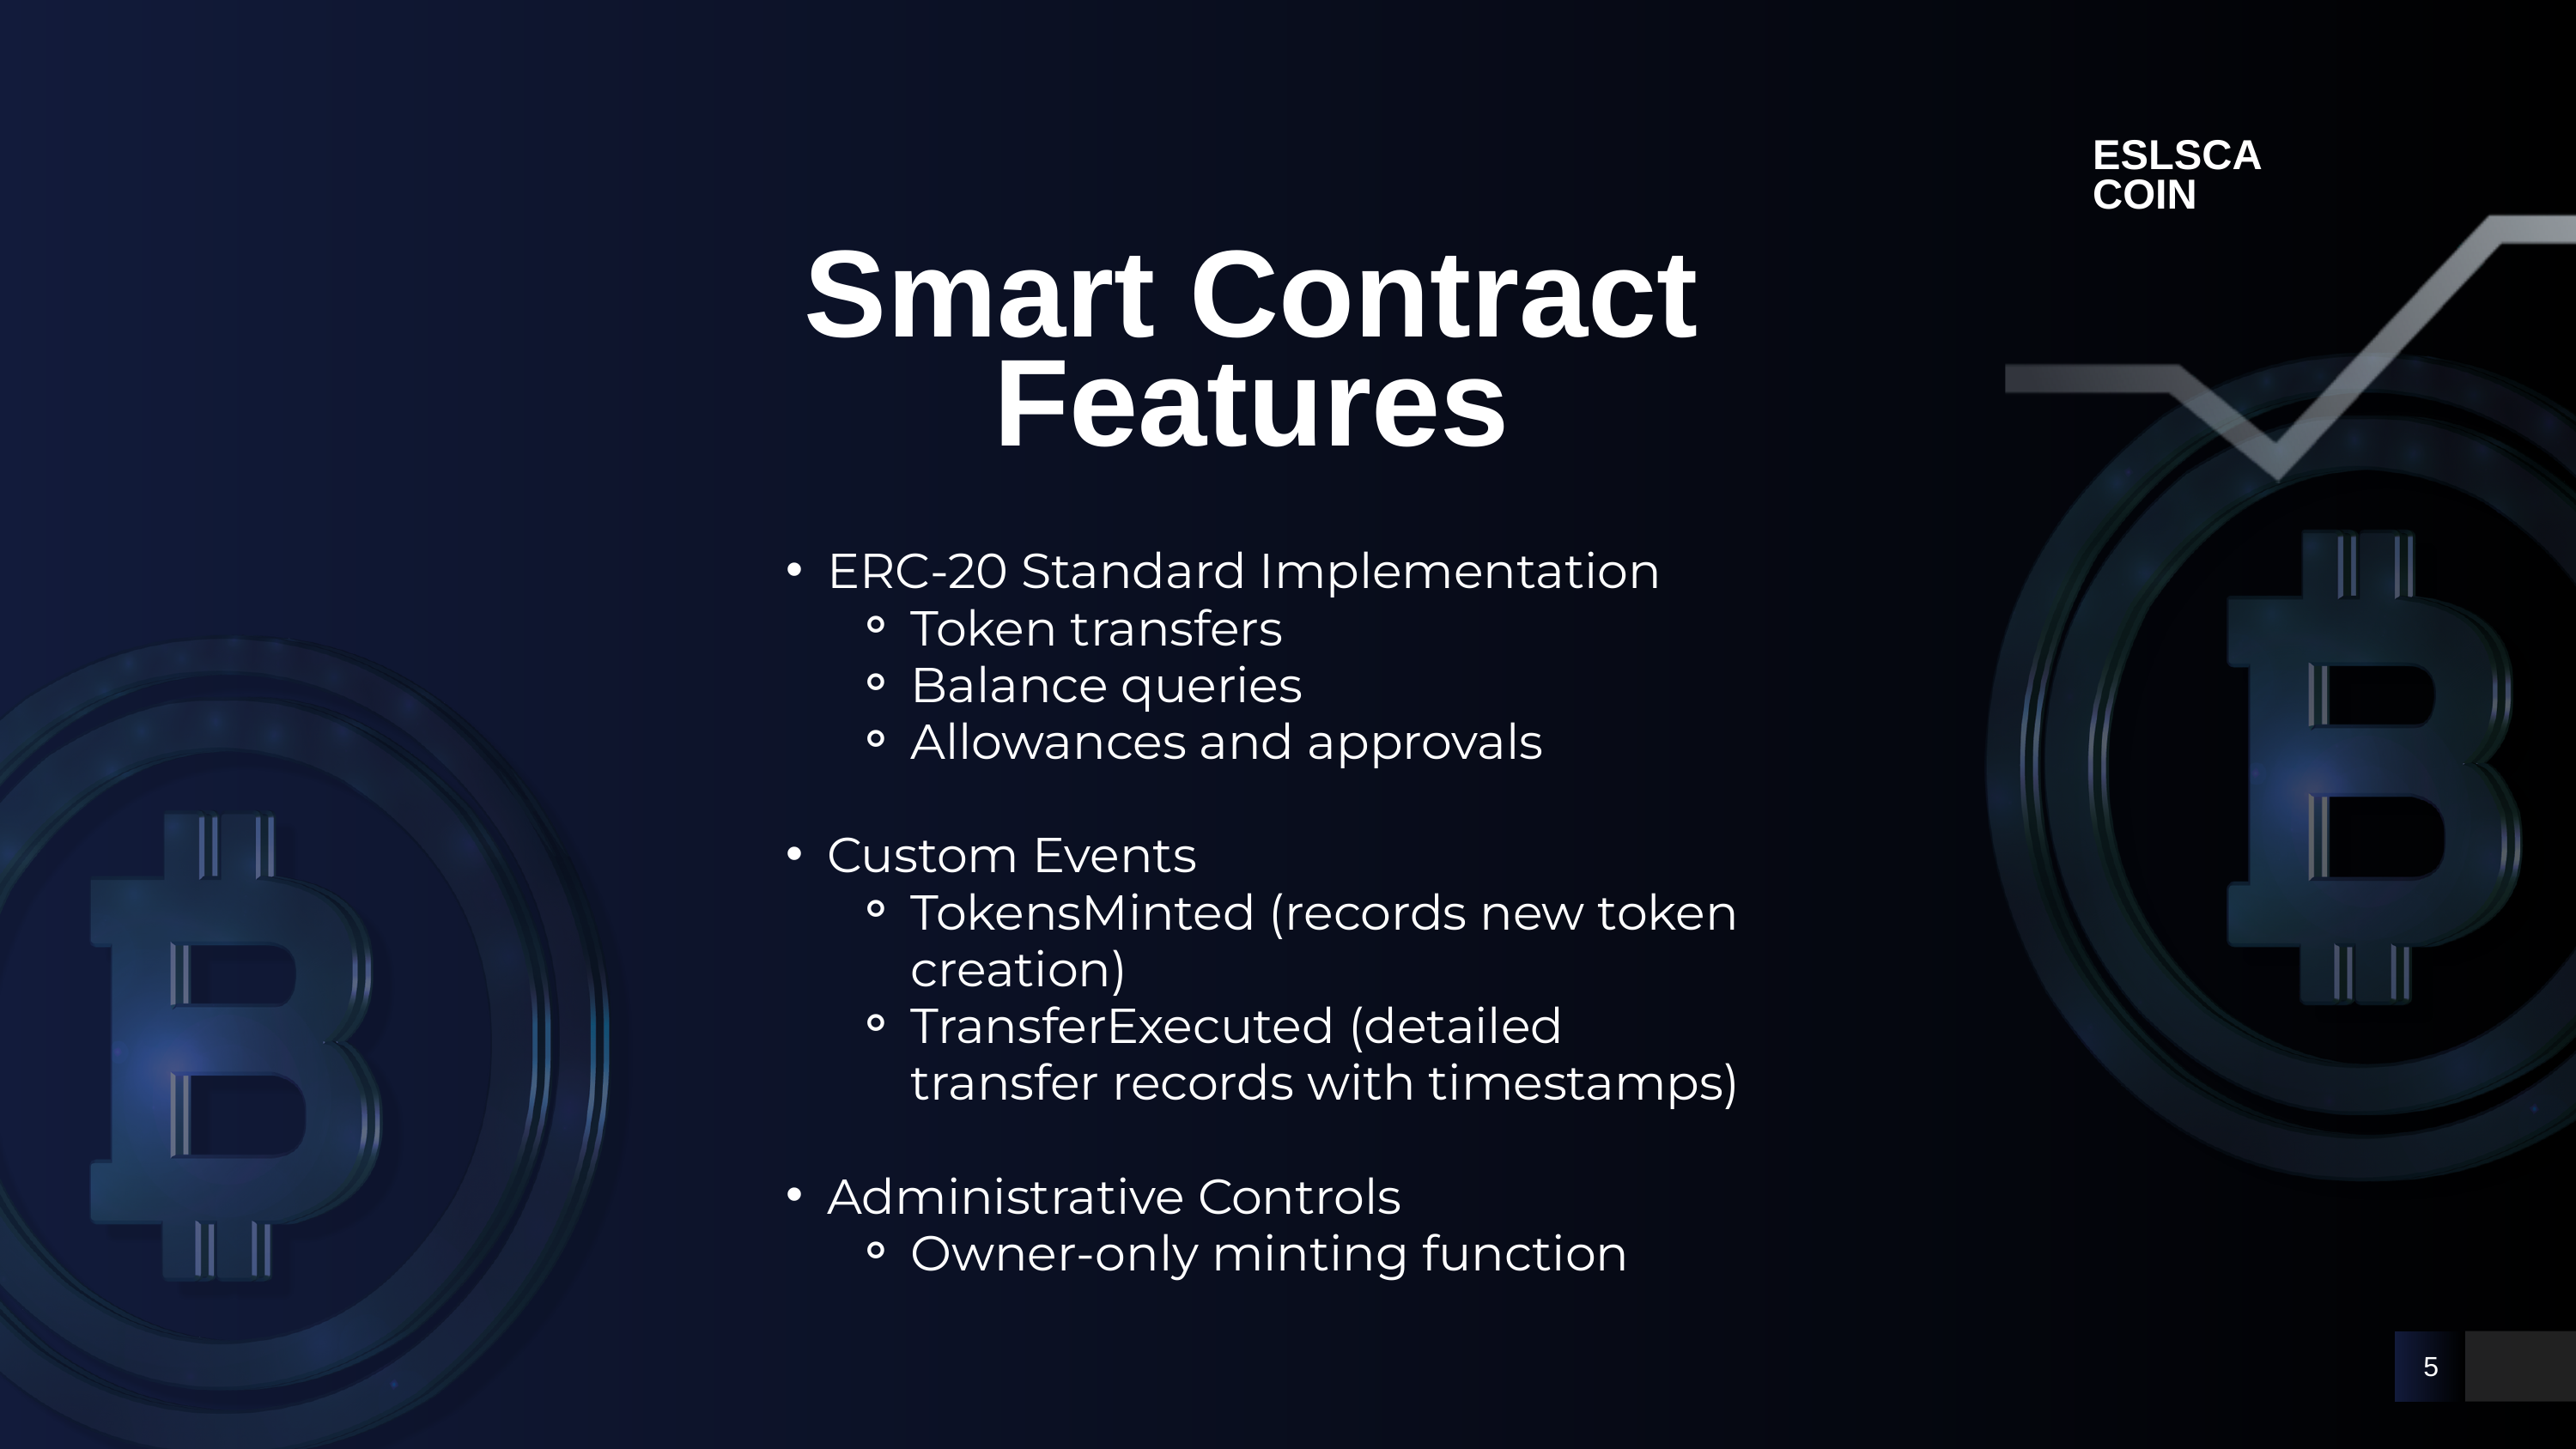

ESLSCA
COIN
Smart Contract

Features
ERC-20 Standard Implementation
Token transfers
Balance queries
Allowances and approvals

Custom Events
TokensMinted (records new token creation)
TransferExecuted (detailed transfer records with timestamps)

Administrative Controls
Owner-only minting function

5